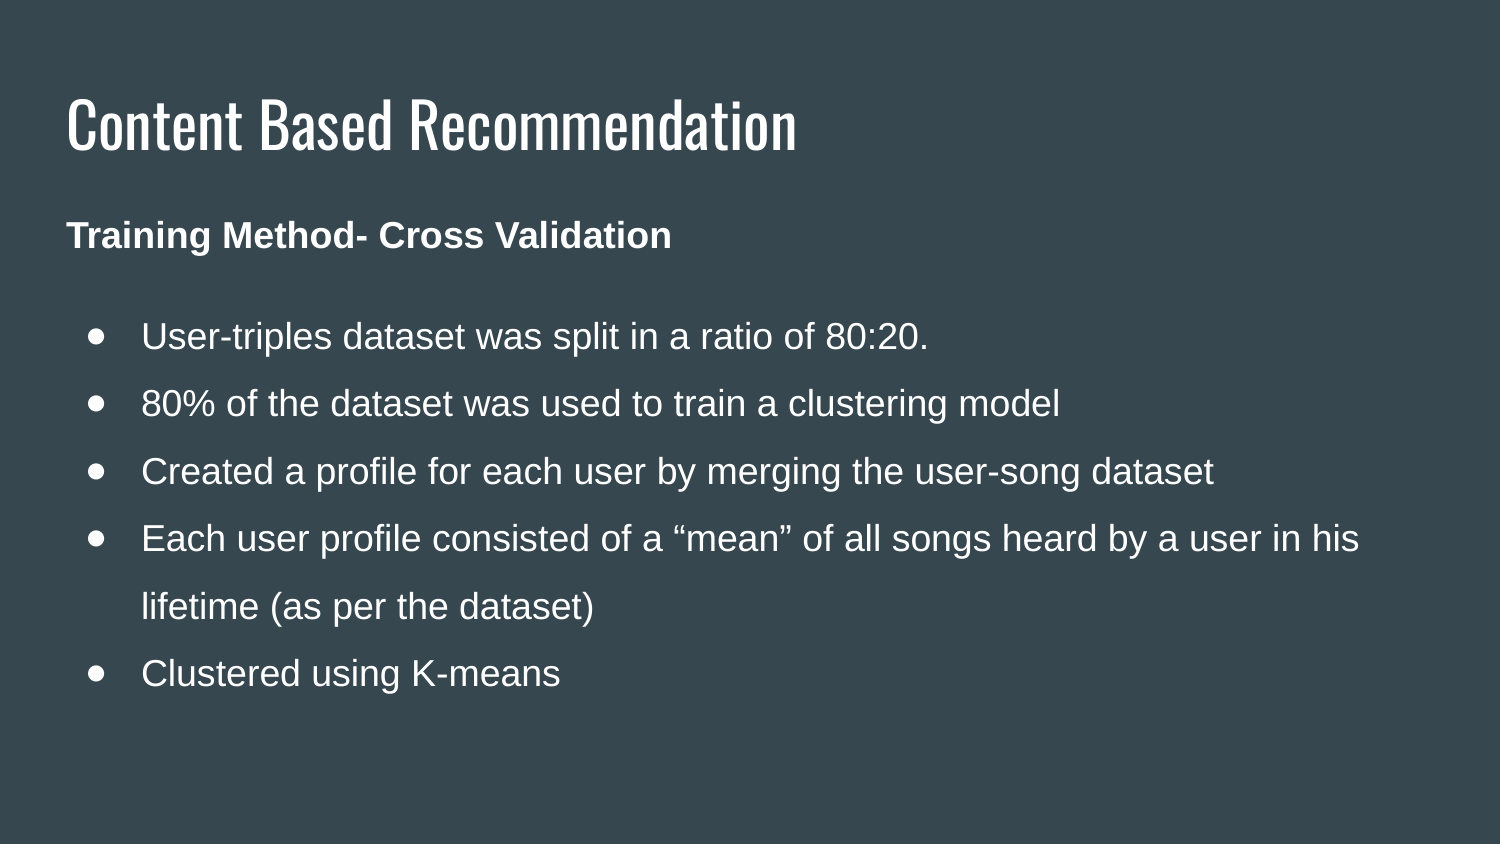

# Content Based Recommendation

Training Method- Cross Validation
User-triples dataset was split in a ratio of 80:20.
80% of the dataset was used to train a clustering model
Created a profile for each user by merging the user-song dataset
Each user profile consisted of a “mean” of all songs heard by a user in his lifetime (as per the dataset)
Clustered using K-means